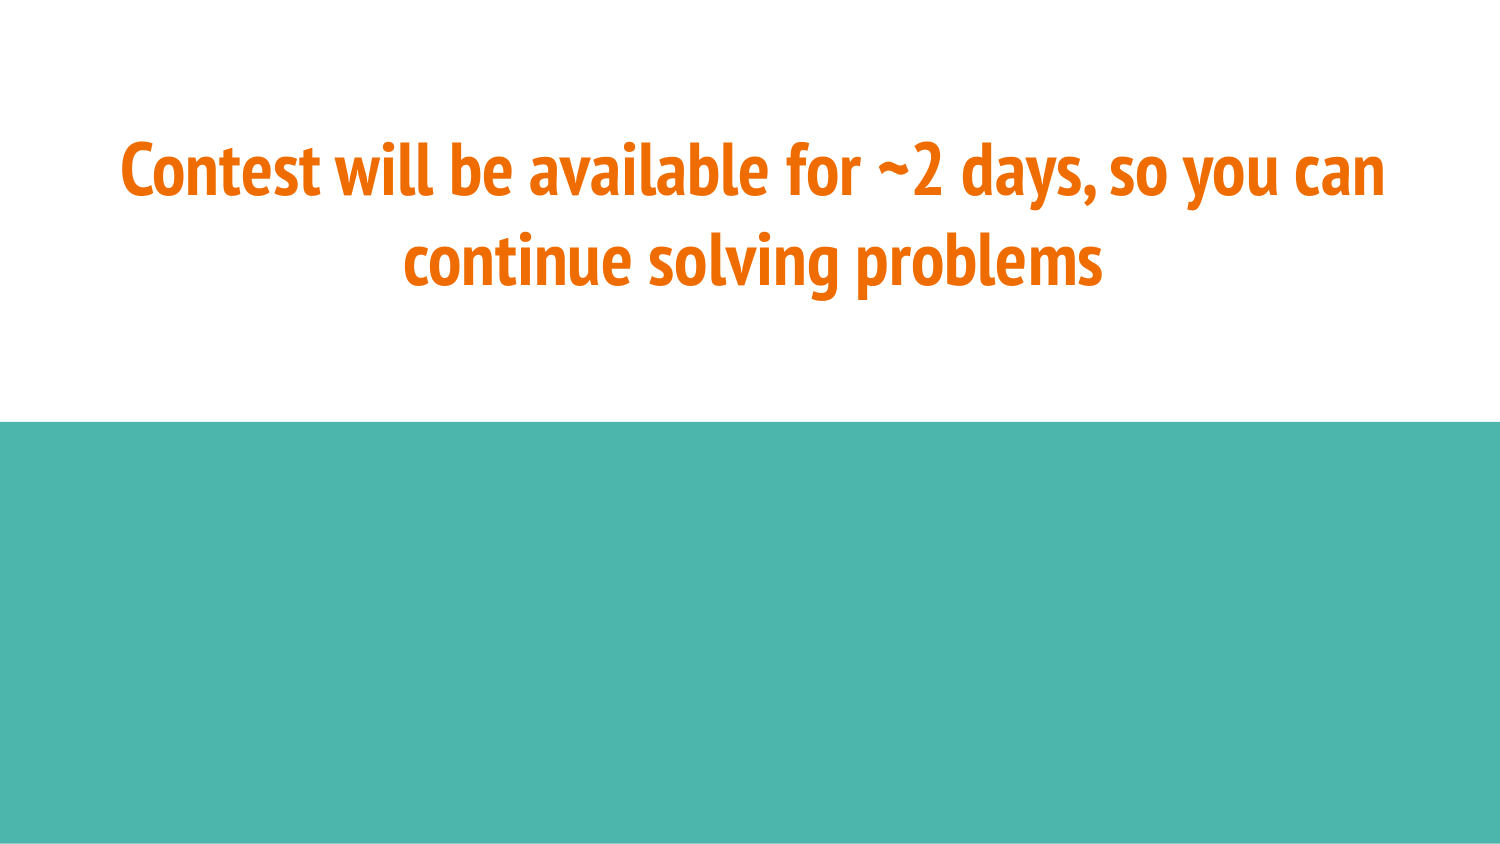

# Contest will be available for ~2 days, so you can continue solving problems